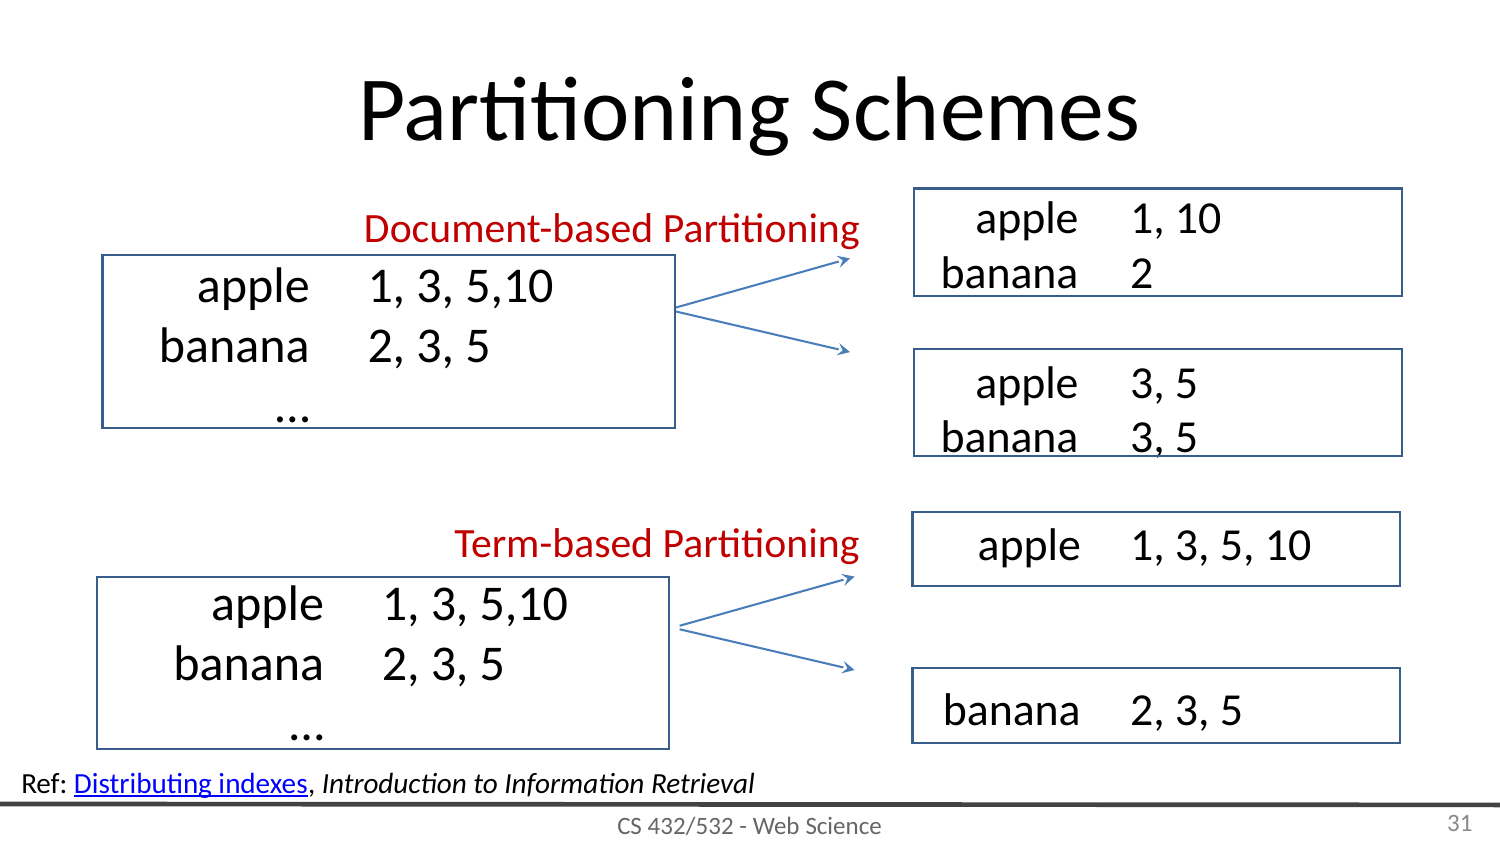

# Partitioning Schemes
apple
banana

apple
banana
1, 10
2

3, 5
3, 5

Document-based Partitioning
apple
banana
…
1, 3, 5,10
2, 3, 5

1, 3, 5, 10

2, 3, 5
apple

banana
Term-based Partitioning

apple
banana
…
1, 3, 5,10
2, 3, 5

Ref: Distributing indexes, Introduction to Information Retrieval
31